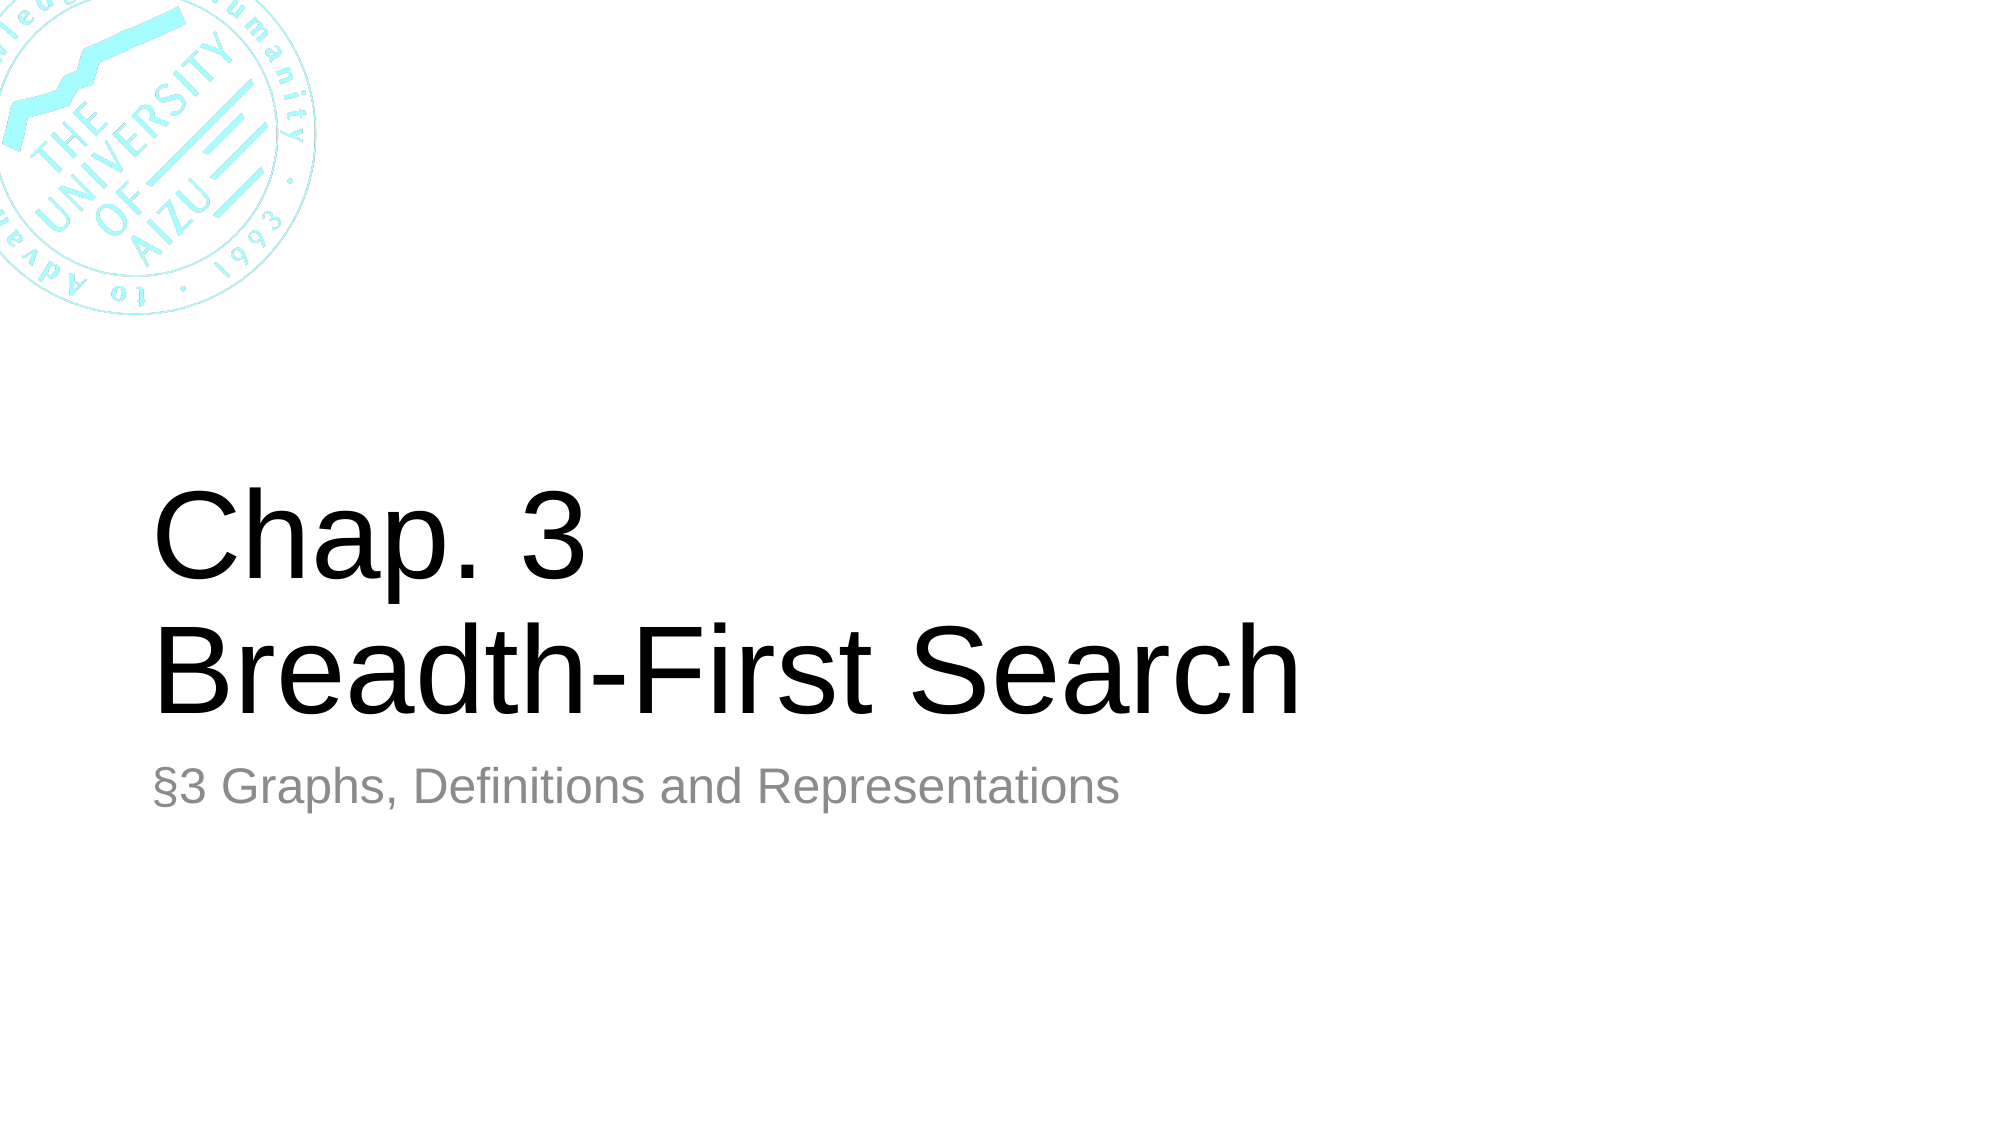

# Chap. 3 Breadth-First Search
§3 Graphs, Definitions and Representations